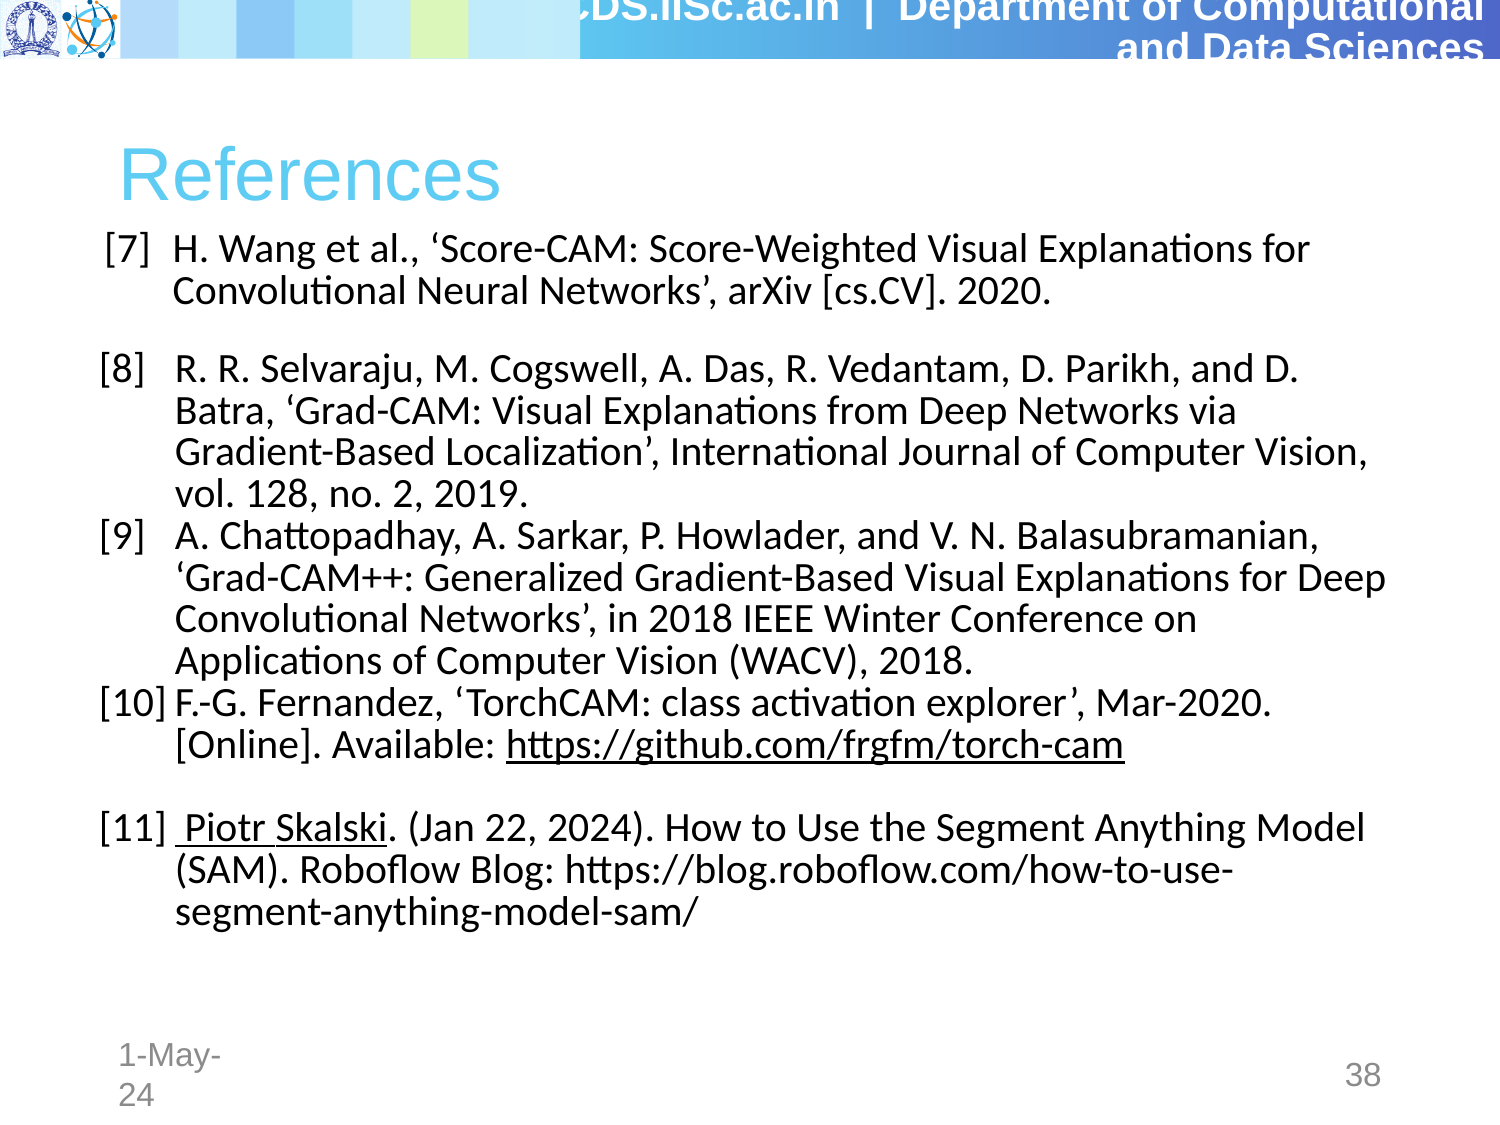

# References
| [7] | H. Wang et al., ‘Score-CAM: Score-Weighted Visual Explanations for Convolutional Neural Networks’, arXiv [cs.CV]. 2020. |
| --- | --- |
| [8] | R. R. Selvaraju, M. Cogswell, A. Das, R. Vedantam, D. Parikh, and D. Batra, ‘Grad-CAM: Visual Explanations from Deep Networks via Gradient-Based Localization’, International Journal of Computer Vision, vol. 128, no. 2, 2019. |
| --- | --- |
| [9] | A. Chattopadhay, A. Sarkar, P. Howlader, and V. N. Balasubramanian, ‘Grad-CAM++: Generalized Gradient-Based Visual Explanations for Deep Convolutional Networks’, in 2018 IEEE Winter Conference on Applications of Computer Vision (WACV), 2018. |
| [10] | F.-G. Fernandez, ‘TorchCAM: class activation explorer’, Mar-2020. [Online]. Available: https://github.com/frgfm/torch-cam |
| [11] | Piotr Skalski. (Jan 22, 2024). How to Use the Segment Anything Model (SAM). Roboflow Blog: https://blog.roboflow.com/how-to-use-segment-anything-model-sam/ |
1-May-24
38